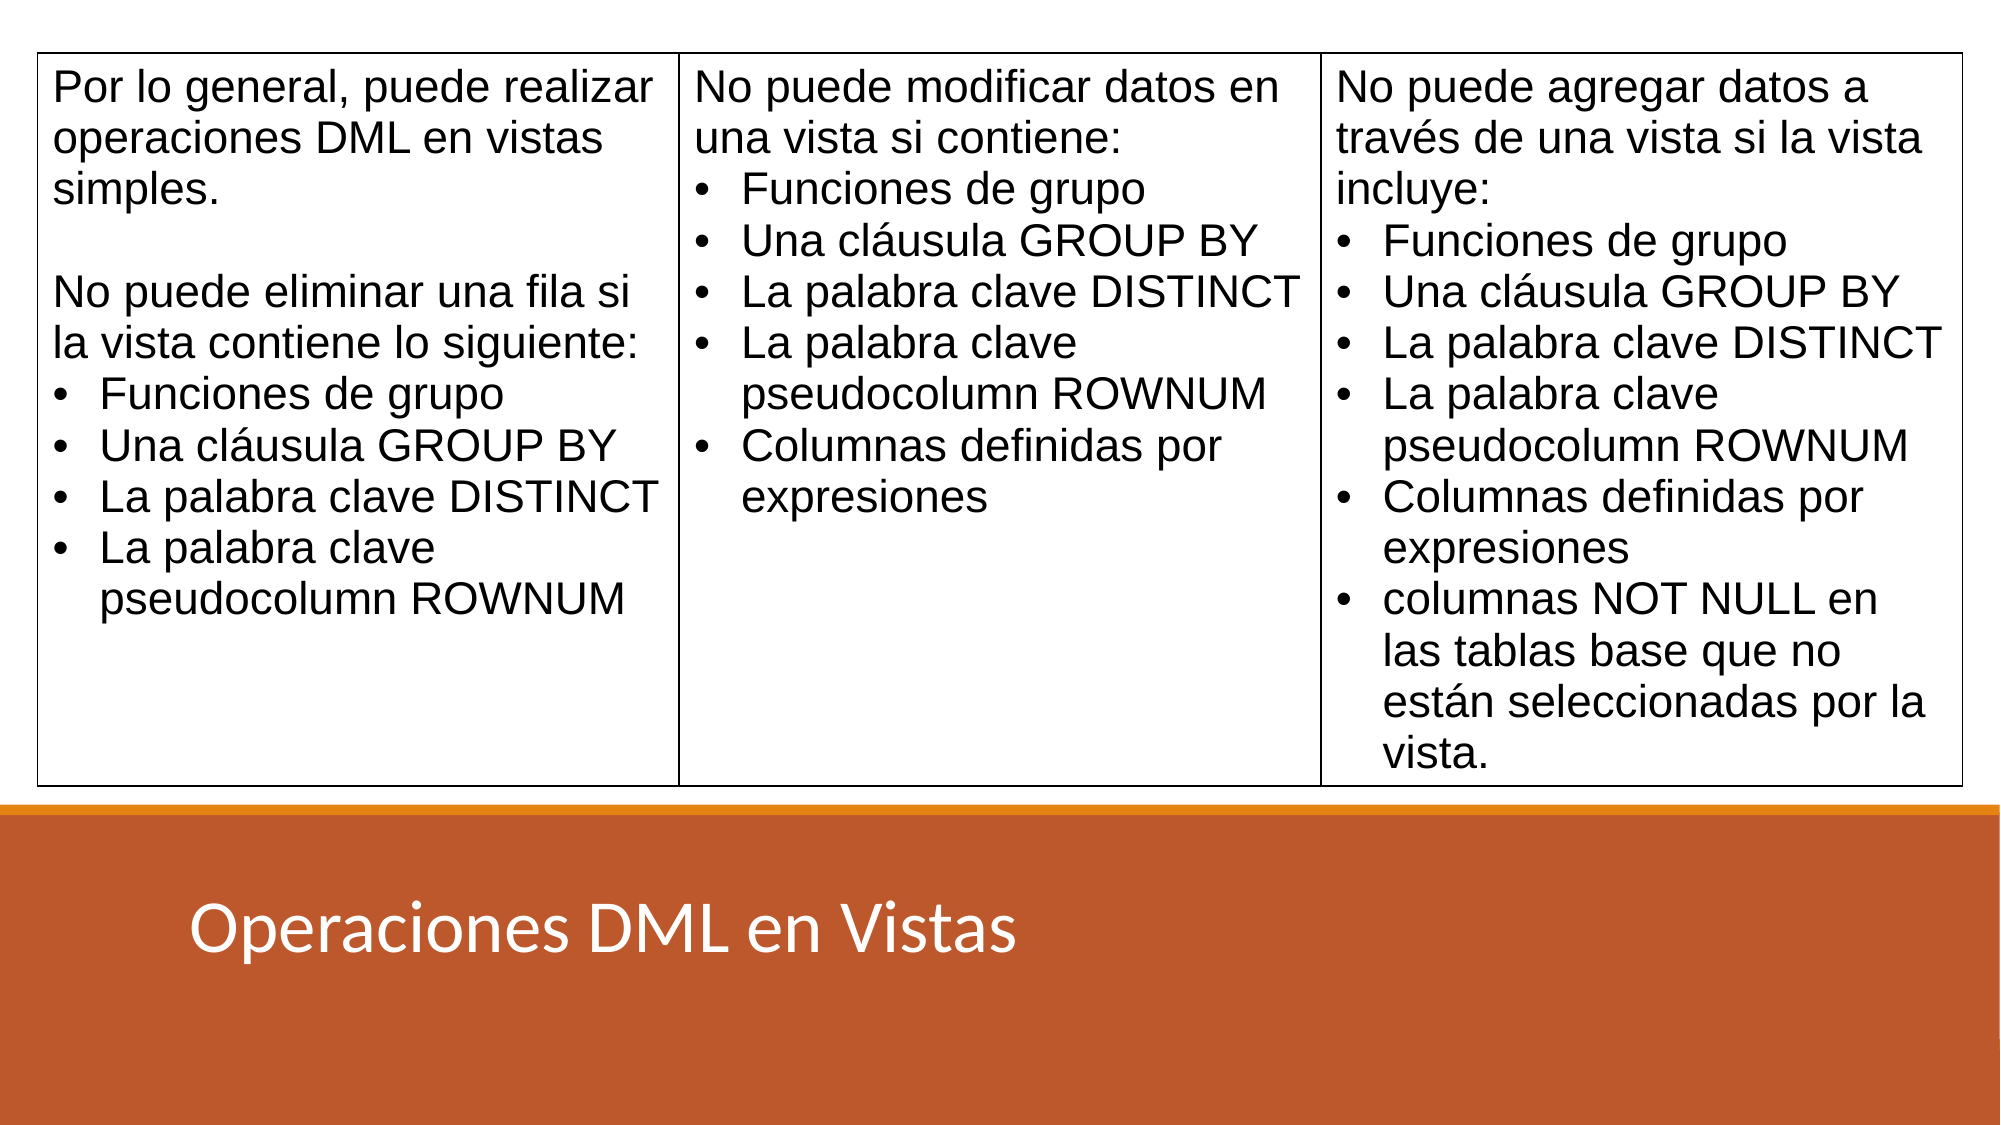

| Por lo general, puede realizar operaciones DML en vistas simples. No puede eliminar una fila si la vista contiene lo siguiente: Funciones de grupo Una cláusula GROUP BY La palabra clave DISTINCT La palabra clave pseudocolumn ROWNUM | No puede modificar datos en una vista si contiene: Funciones de grupo Una cláusula GROUP BY La palabra clave DISTINCT La palabra clave pseudocolumn ROWNUM Columnas definidas por expresiones | No puede agregar datos a través de una vista si la vista incluye: Funciones de grupo Una cláusula GROUP BY La palabra clave DISTINCT La palabra clave pseudocolumn ROWNUM Columnas definidas por expresiones columnas NOT NULL en las tablas base que no están seleccionadas por la vista. |
| --- | --- | --- |

# Operaciones DML en Vistas